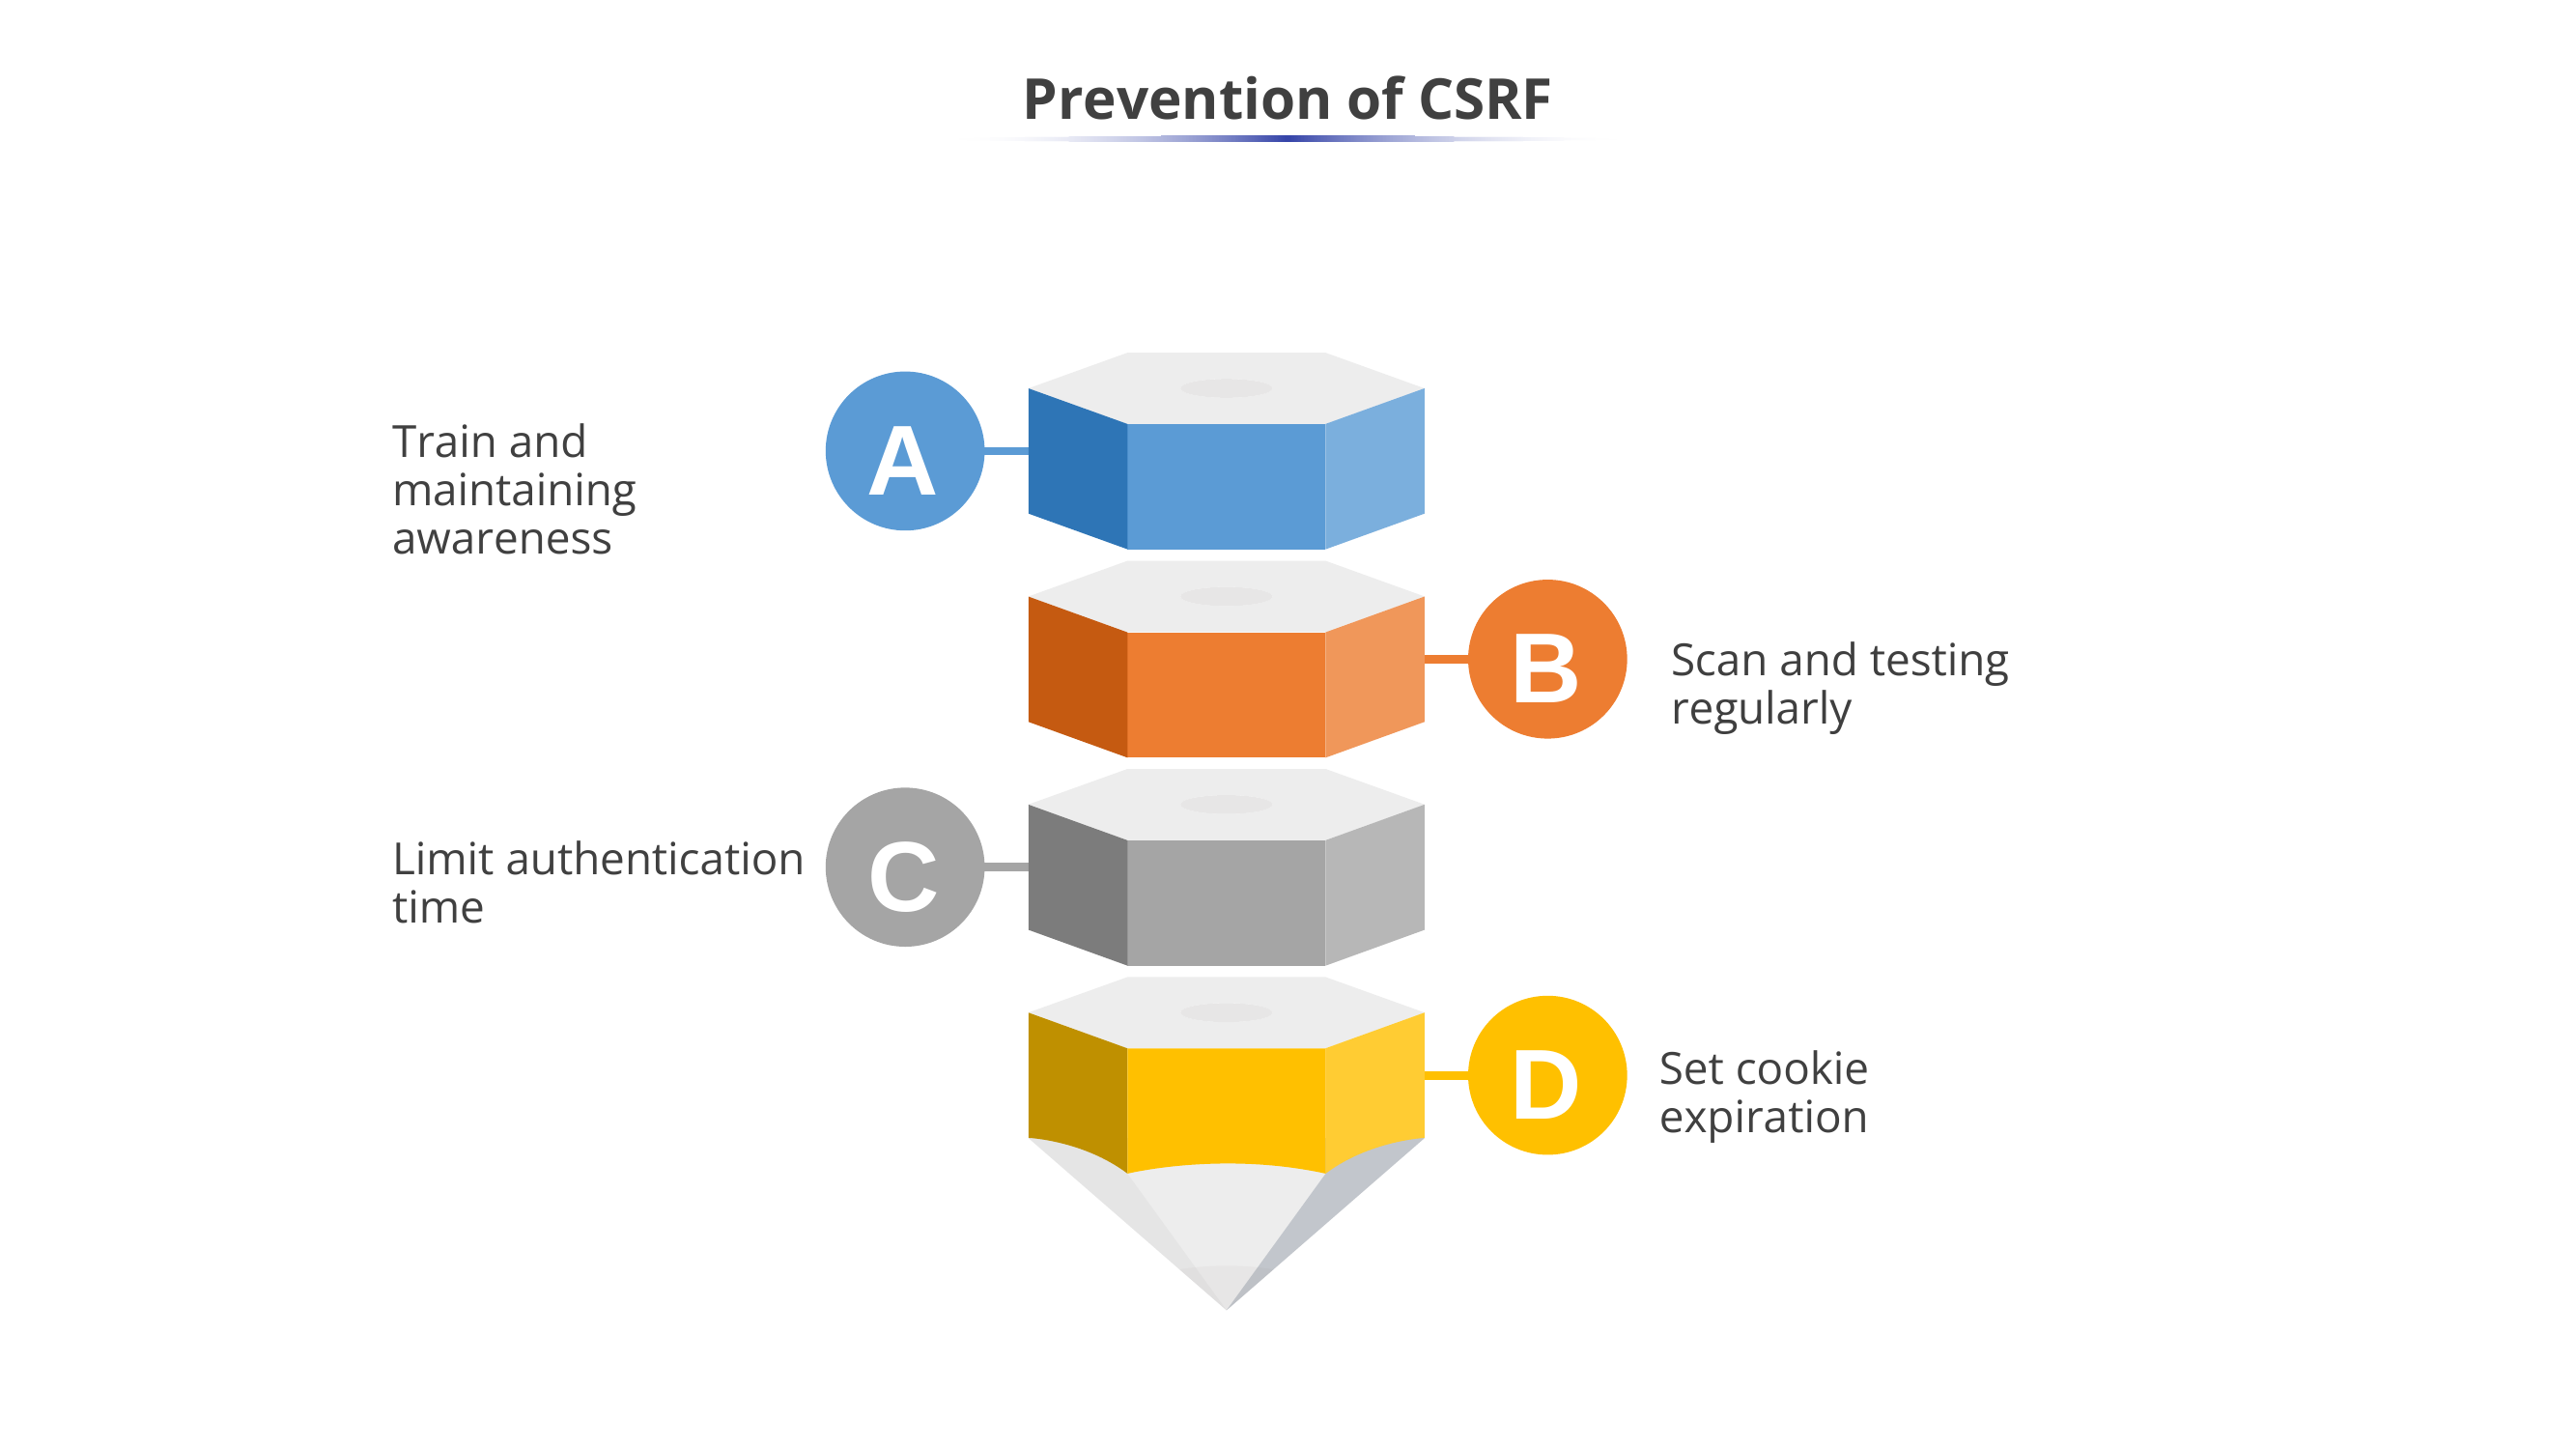

# Prevention of CSRF

A

B

C

D

Train and maintaining awareness
Scan and testing regularly

Limit authentication time
Set cookie expiration